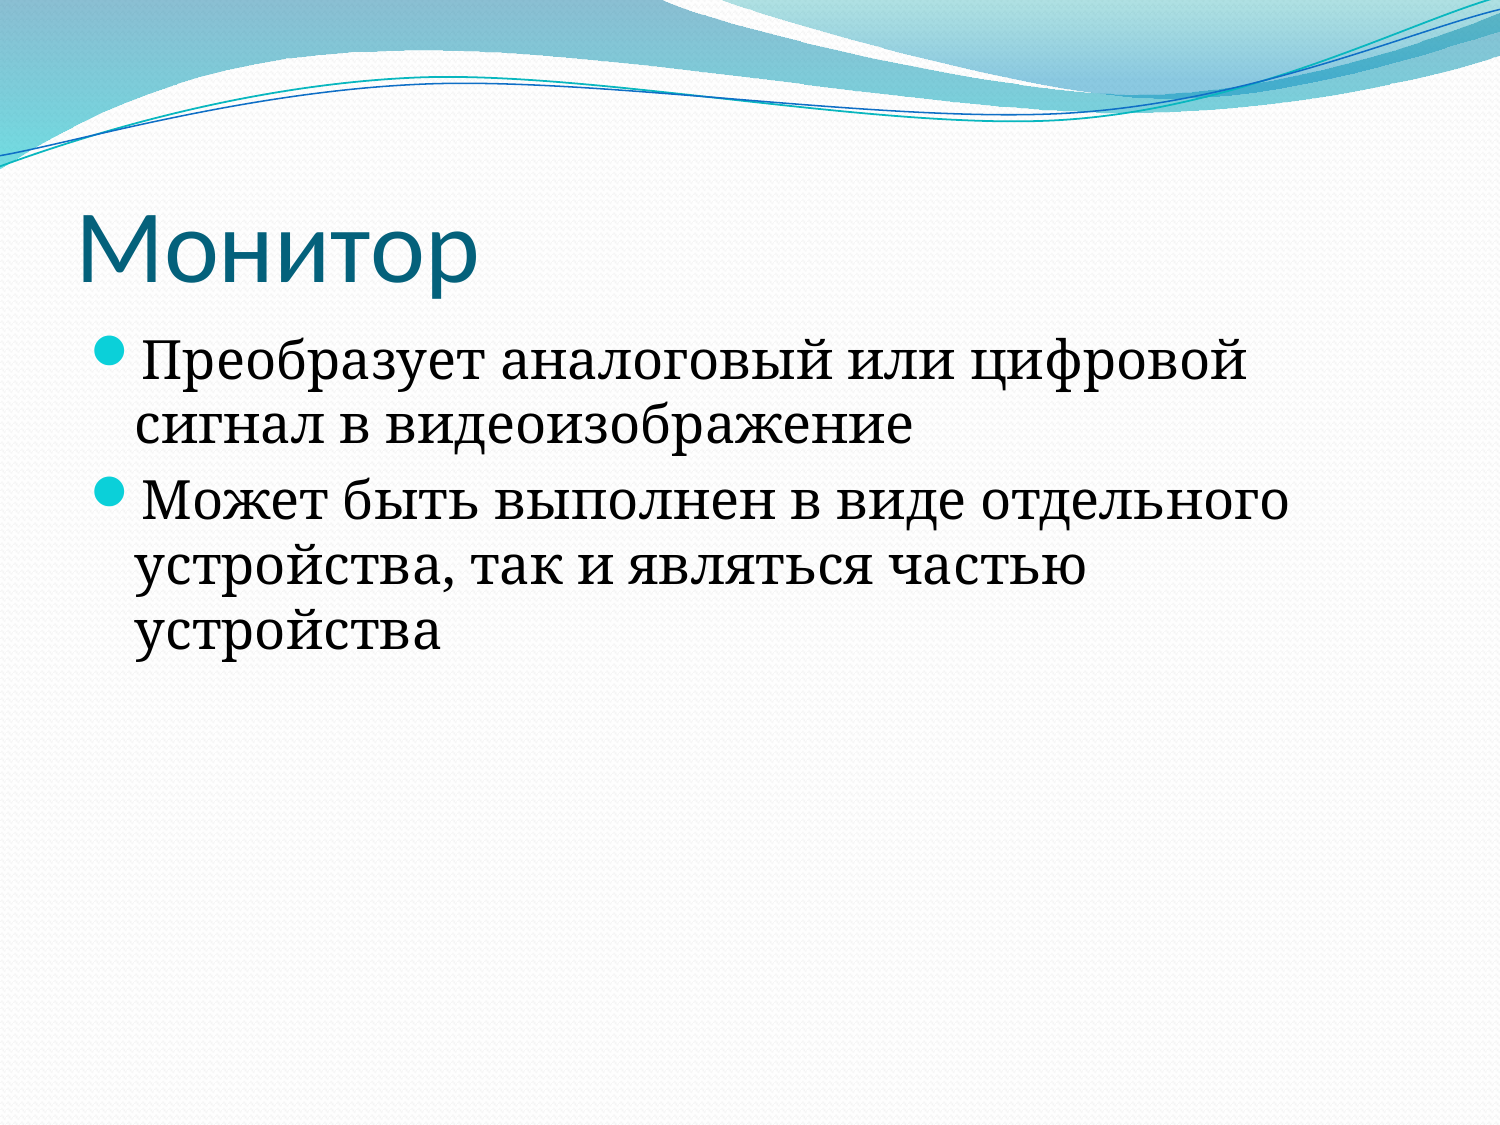

# Монитор
Преобразует аналоговый или цифровой сигнал в видеоизображение
Может быть выполнен в виде отдельного устройства, так и являться частью устройства